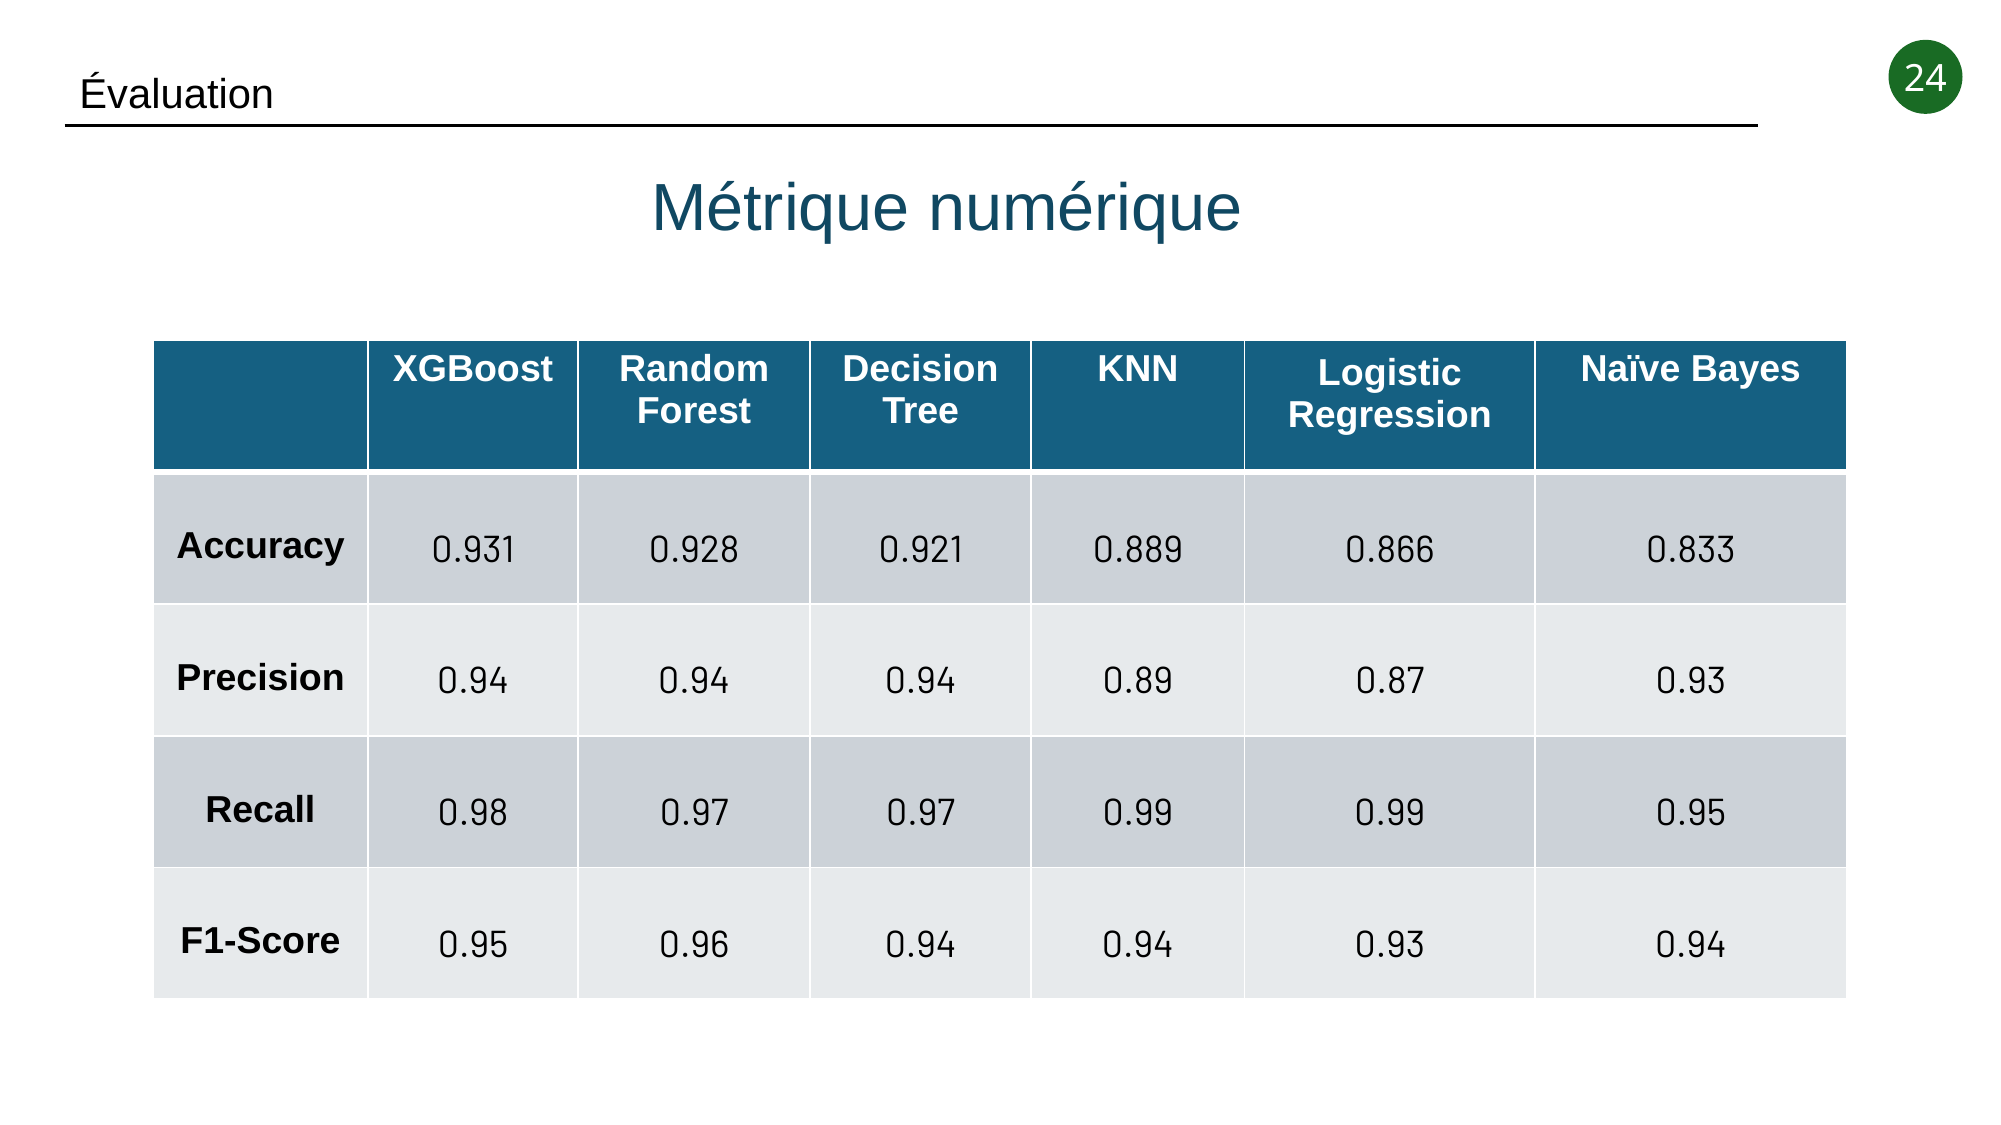

24
Évaluation
Métrique numérique
|  | XGBoost | Random Forest | Decision Tree | KNN | Logistic Regression | Naïve Bayes |
| --- | --- | --- | --- | --- | --- | --- |
| Accuracy | 0.931 | 0.928 | 0.921 | 0.889 | 0.866 | 0.833 |
| Precision | 0.94 | 0.94 | 0.94 | 0.89 | 0.87 | 0.93 |
| Recall | 0.98 | 0.97 | 0.97 | 0.99 | 0.99 | 0.95 |
| F1-Score | 0.95 | 0.96 | 0.94 | 0.94 | 0.93 | 0.94 |